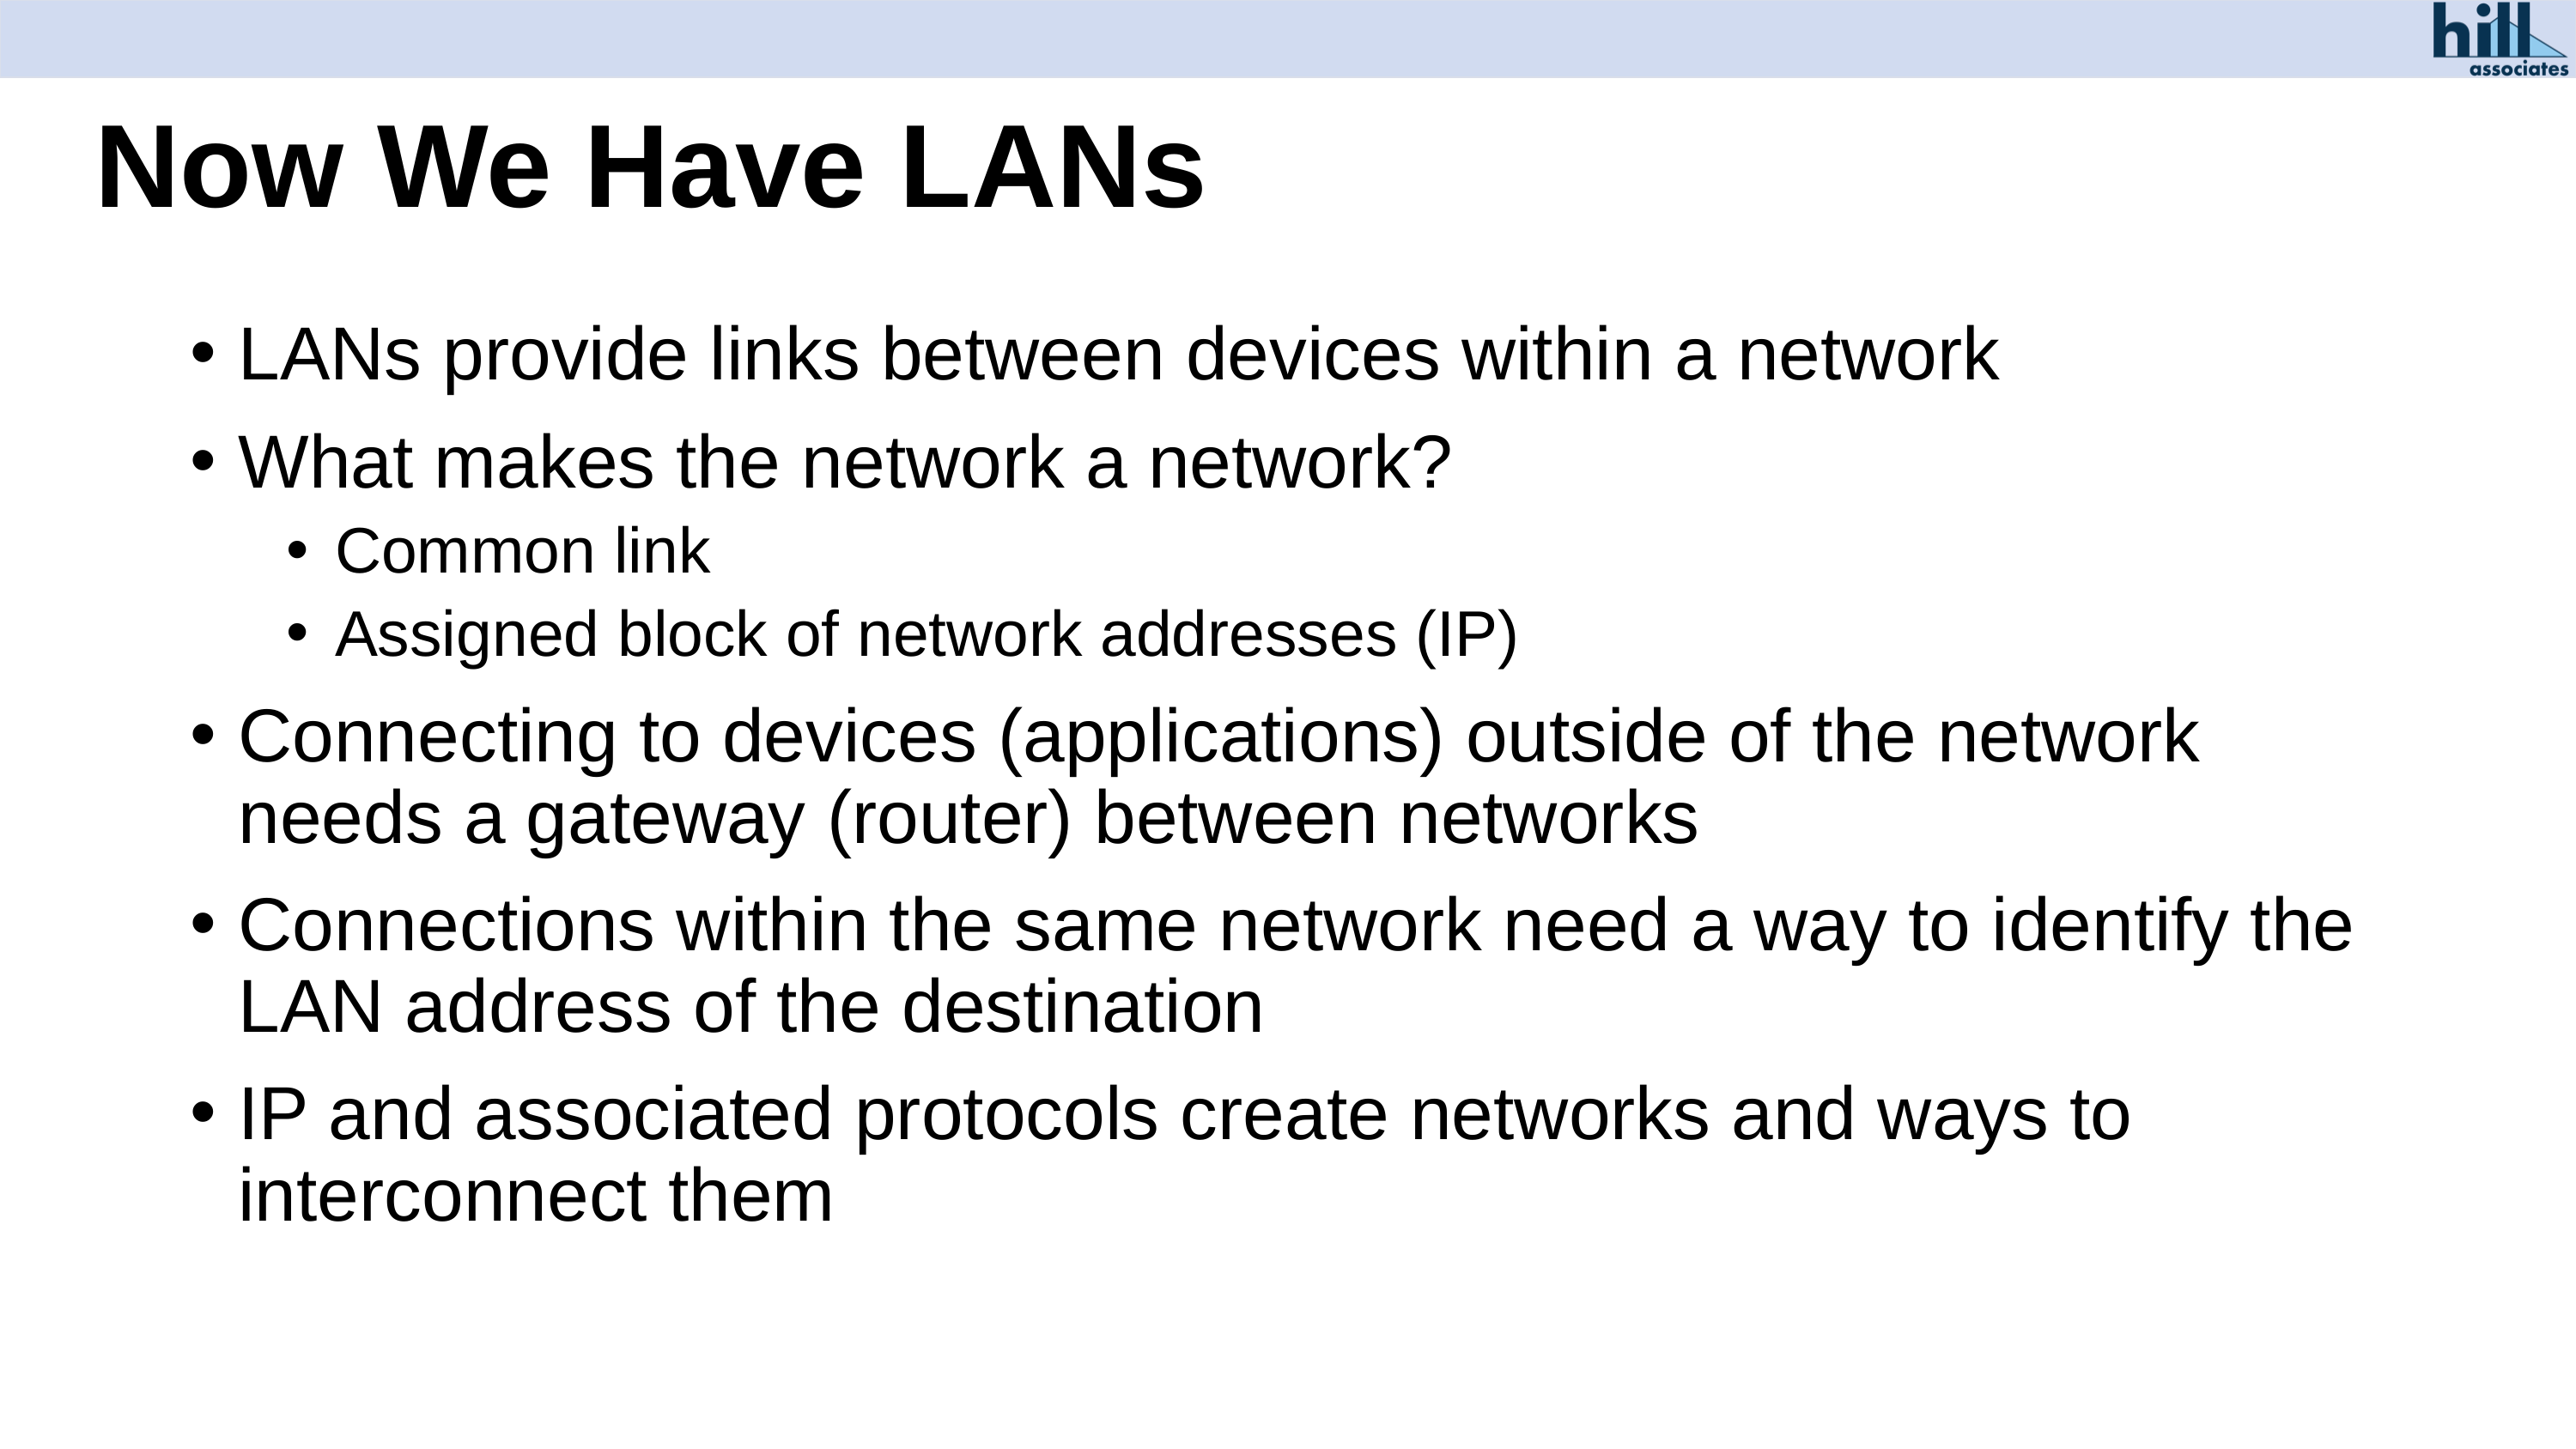

# Now We Have LANs
LANs provide links between devices within a network
What makes the network a network?
Common link
Assigned block of network addresses (IP)
Connecting to devices (applications) outside of the network needs a gateway (router) between networks
Connections within the same network need a way to identify the LAN address of the destination
IP and associated protocols create networks and ways to interconnect them